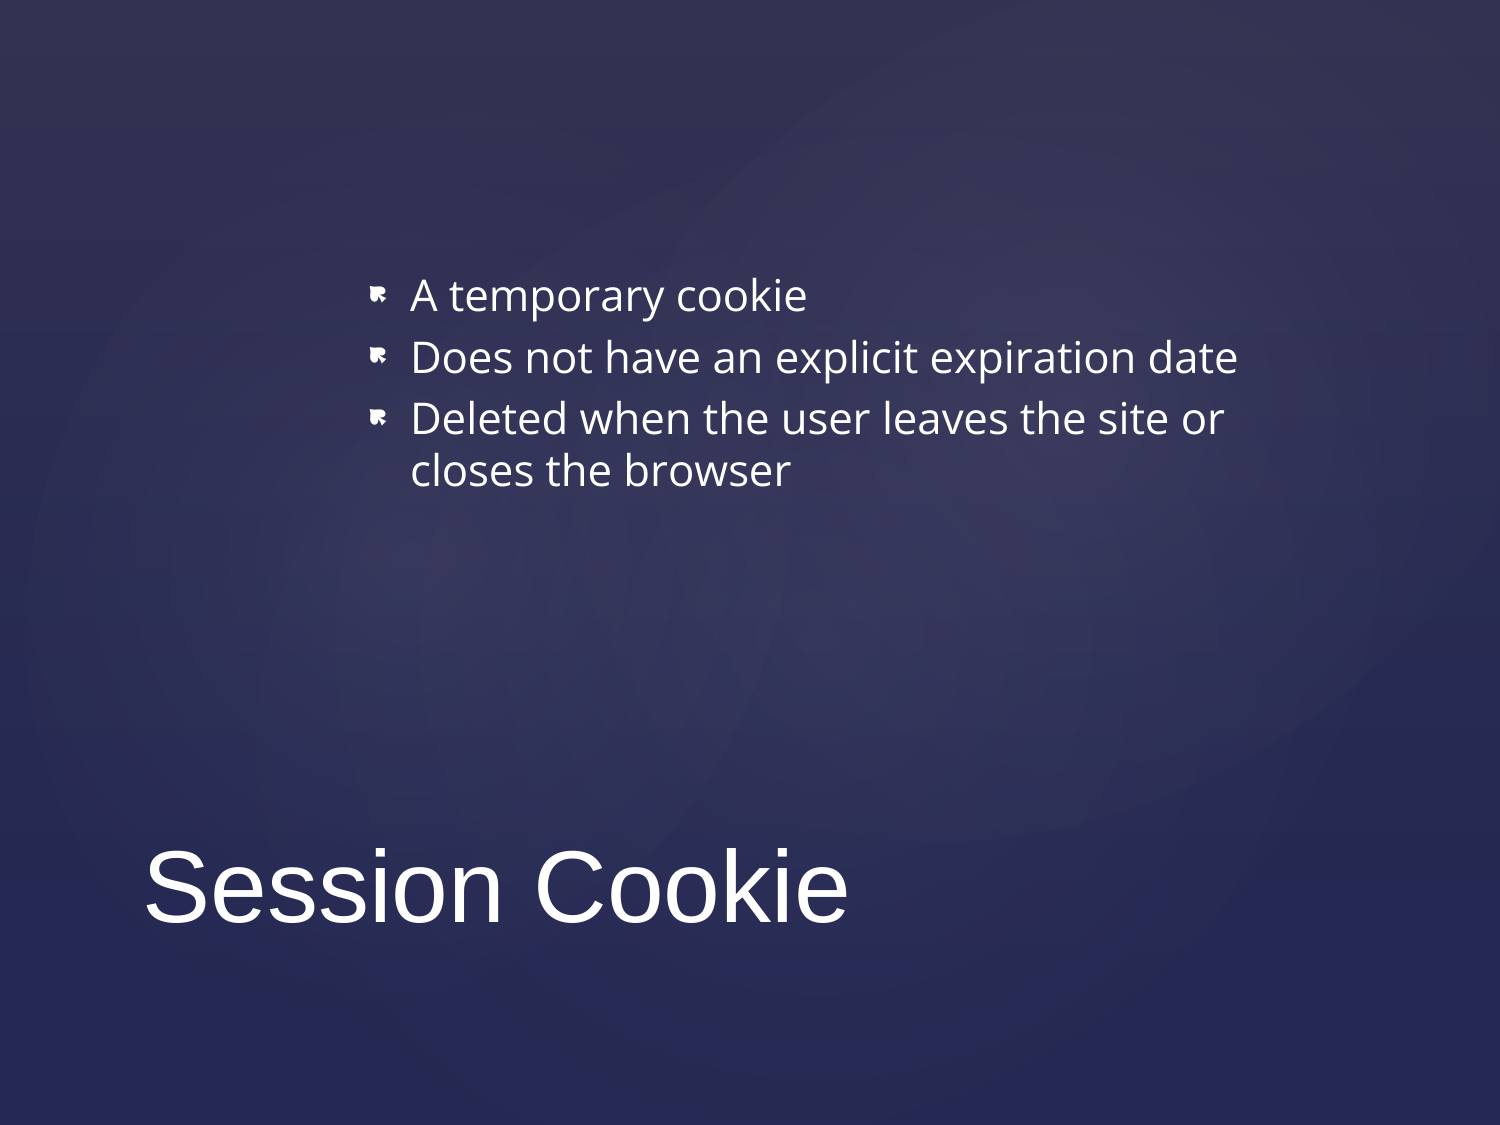

A temporary cookie
Does not have an explicit expiration date
Deleted when the user leaves the site or closes the browser

# Session Cookie